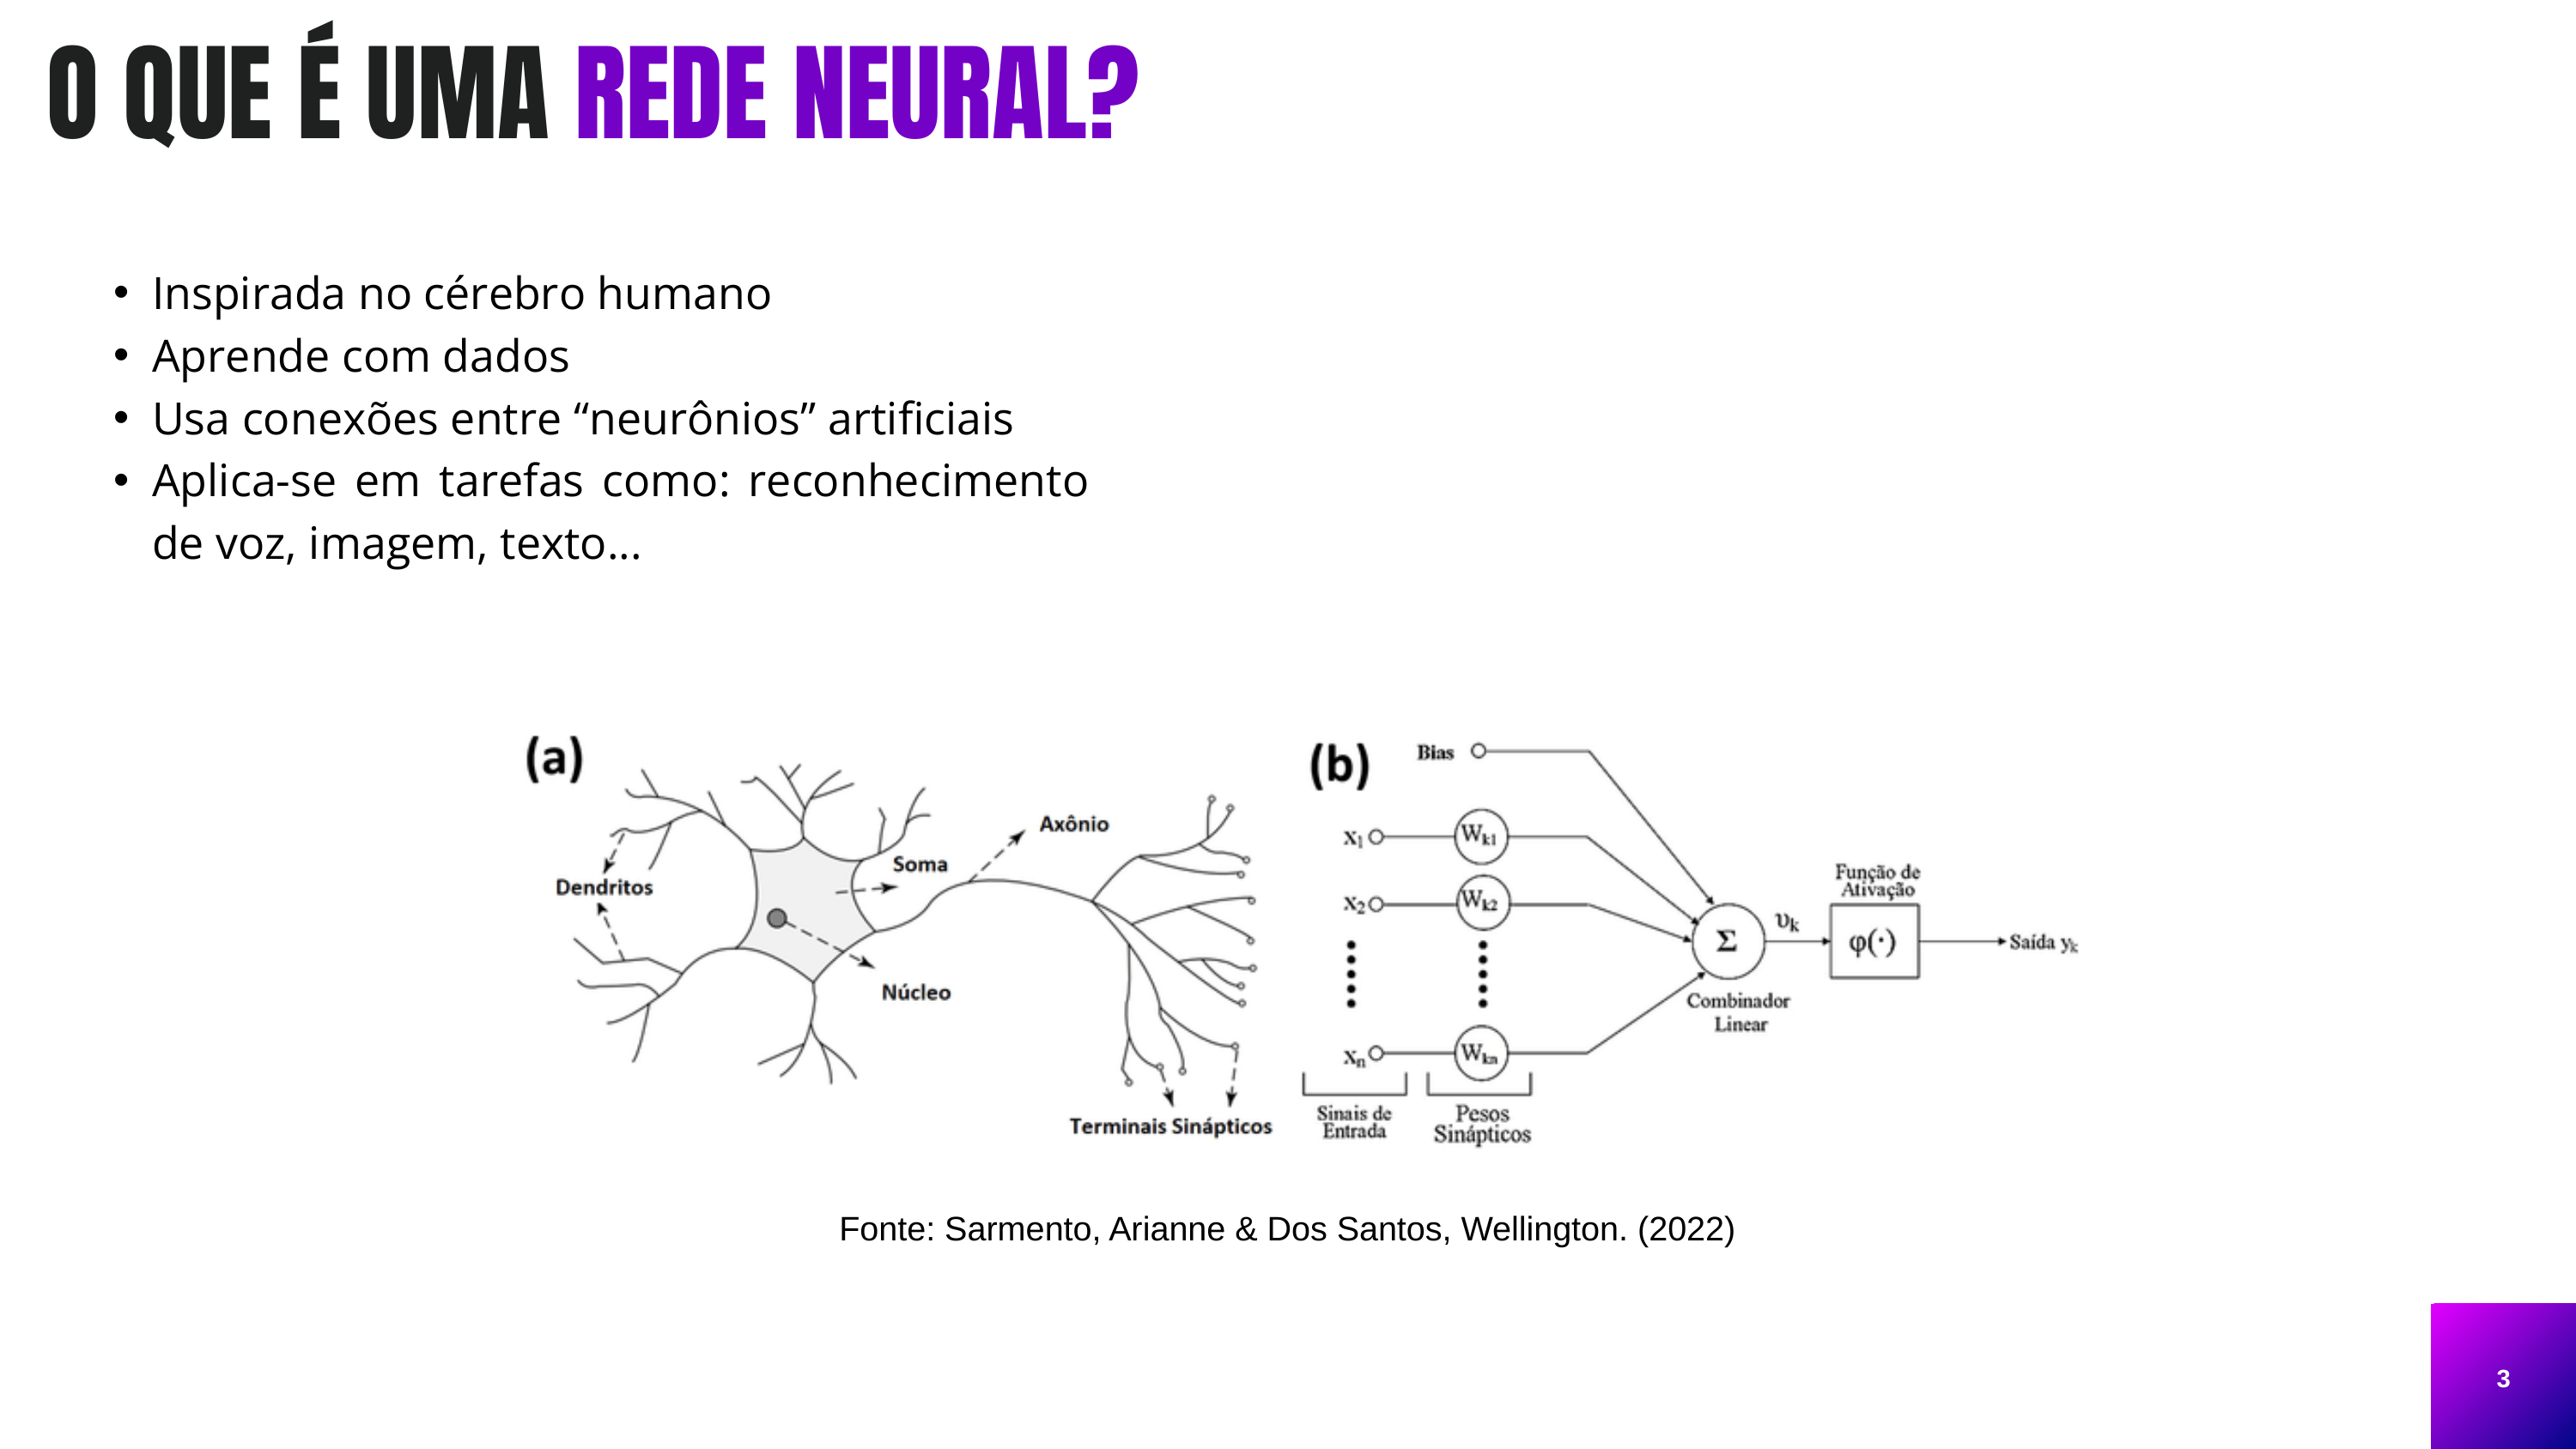

O QUE É UMA REDE NEURAL?
Inspirada no cérebro humano
Aprende com dados
Usa conexões entre “neurônios” artificiais
Aplica-se em tarefas como: reconhecimento de voz, imagem, texto...

Fonte: Sarmento, Arianne & Dos Santos, Wellington. (2022)

3